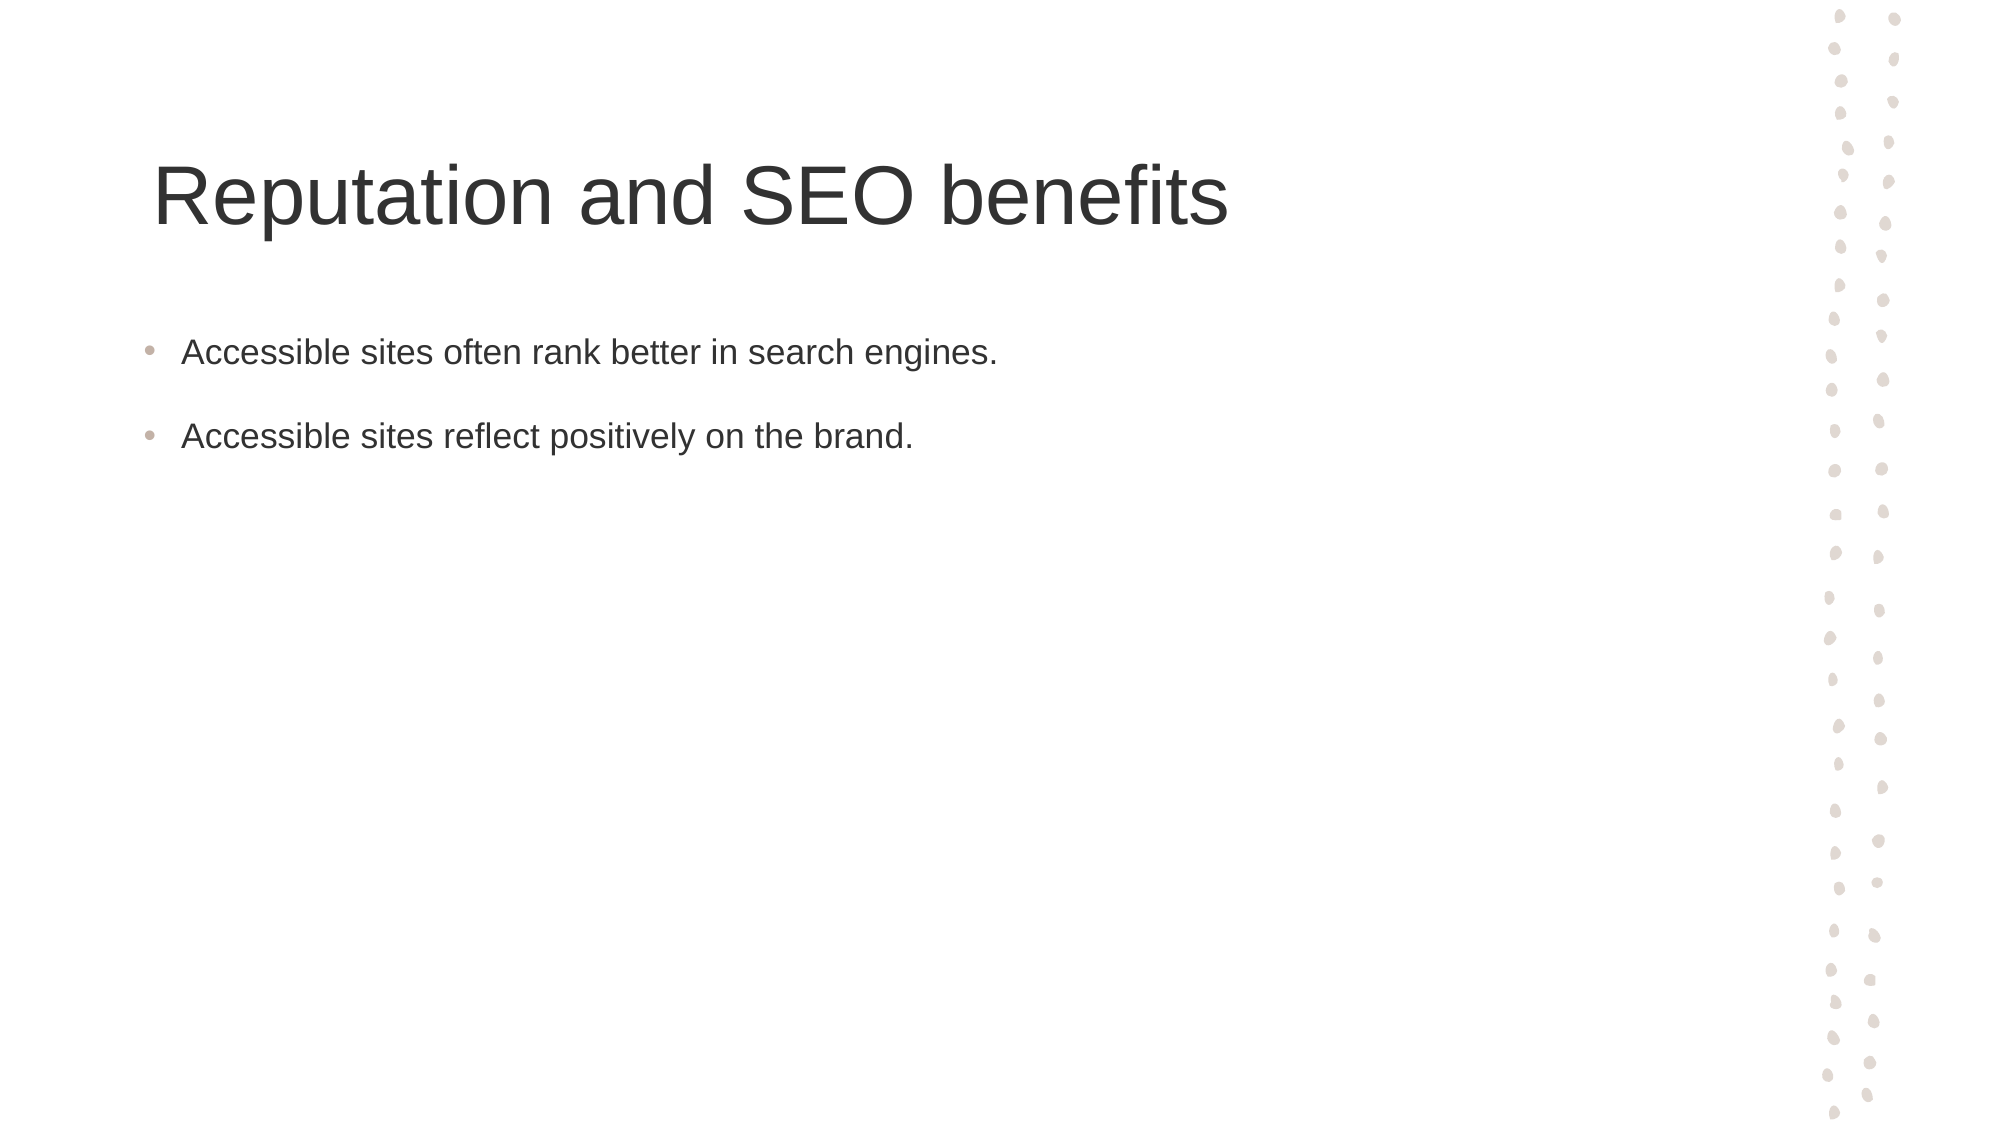

# Reputation and SEO benefits
Accessible sites often rank better in search engines.
Accessible sites reflect positively on the brand.